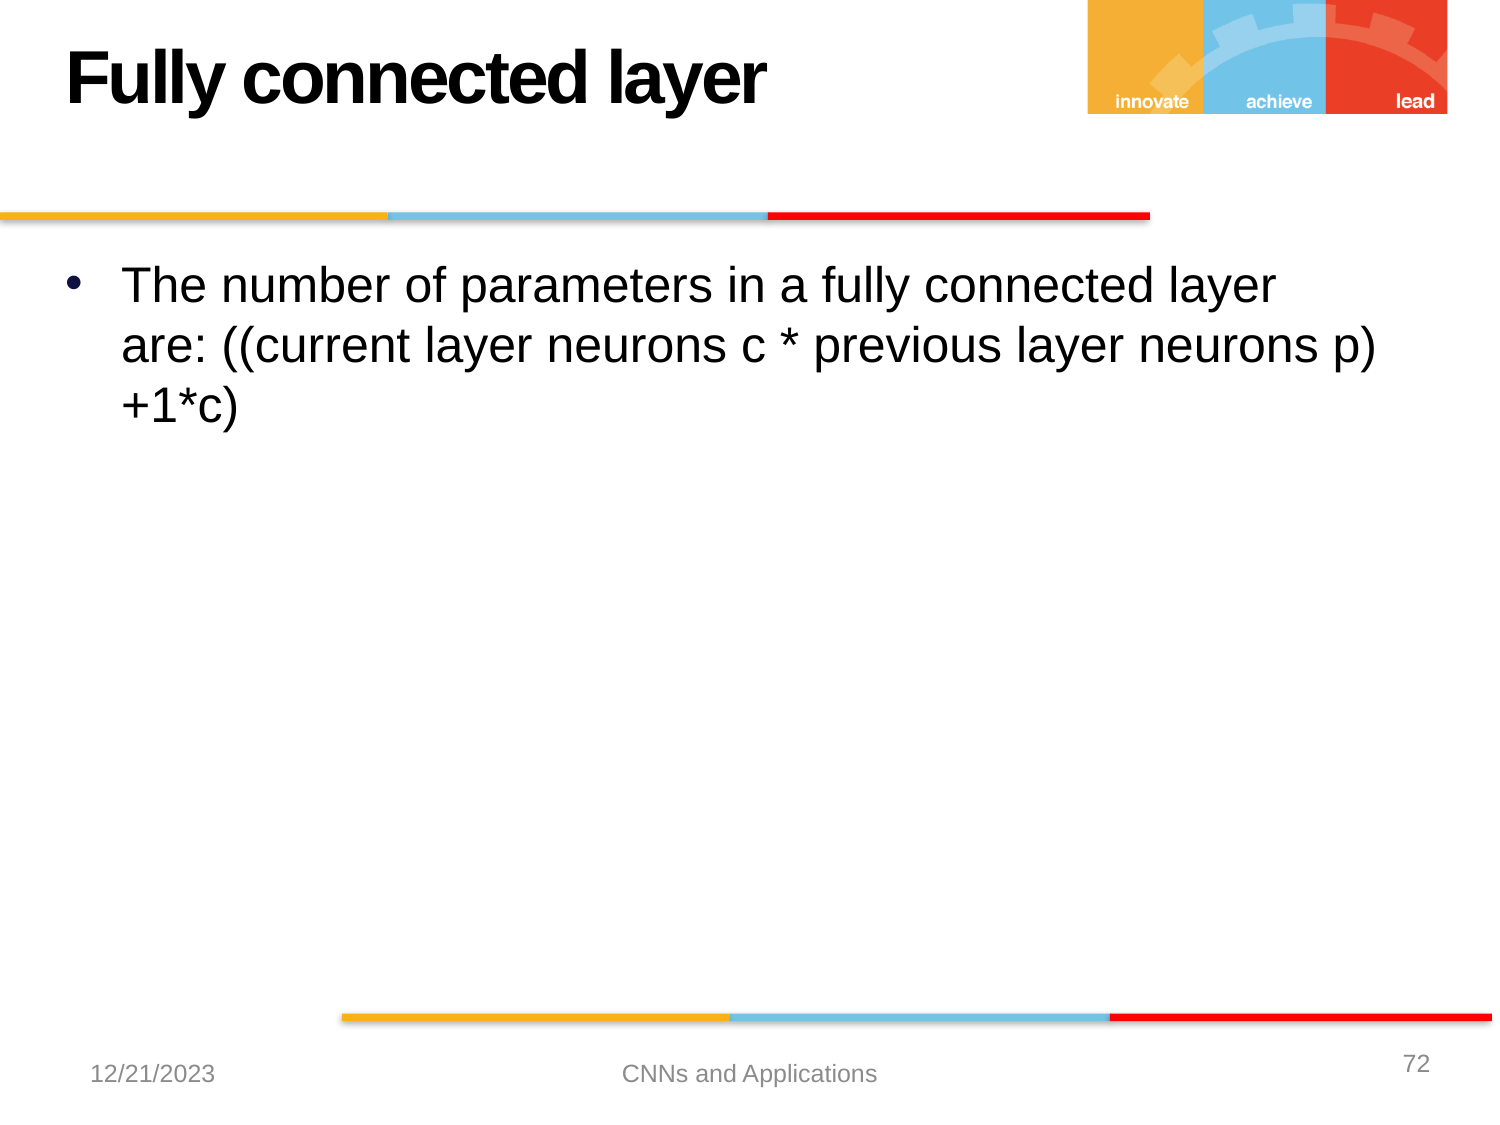

Fully connected layer

The number of parameters in a fully connected layer  are: ((current layer neurons c * previous layer neurons p)+1*c)
72
12/21/2023
CNNs and Applications